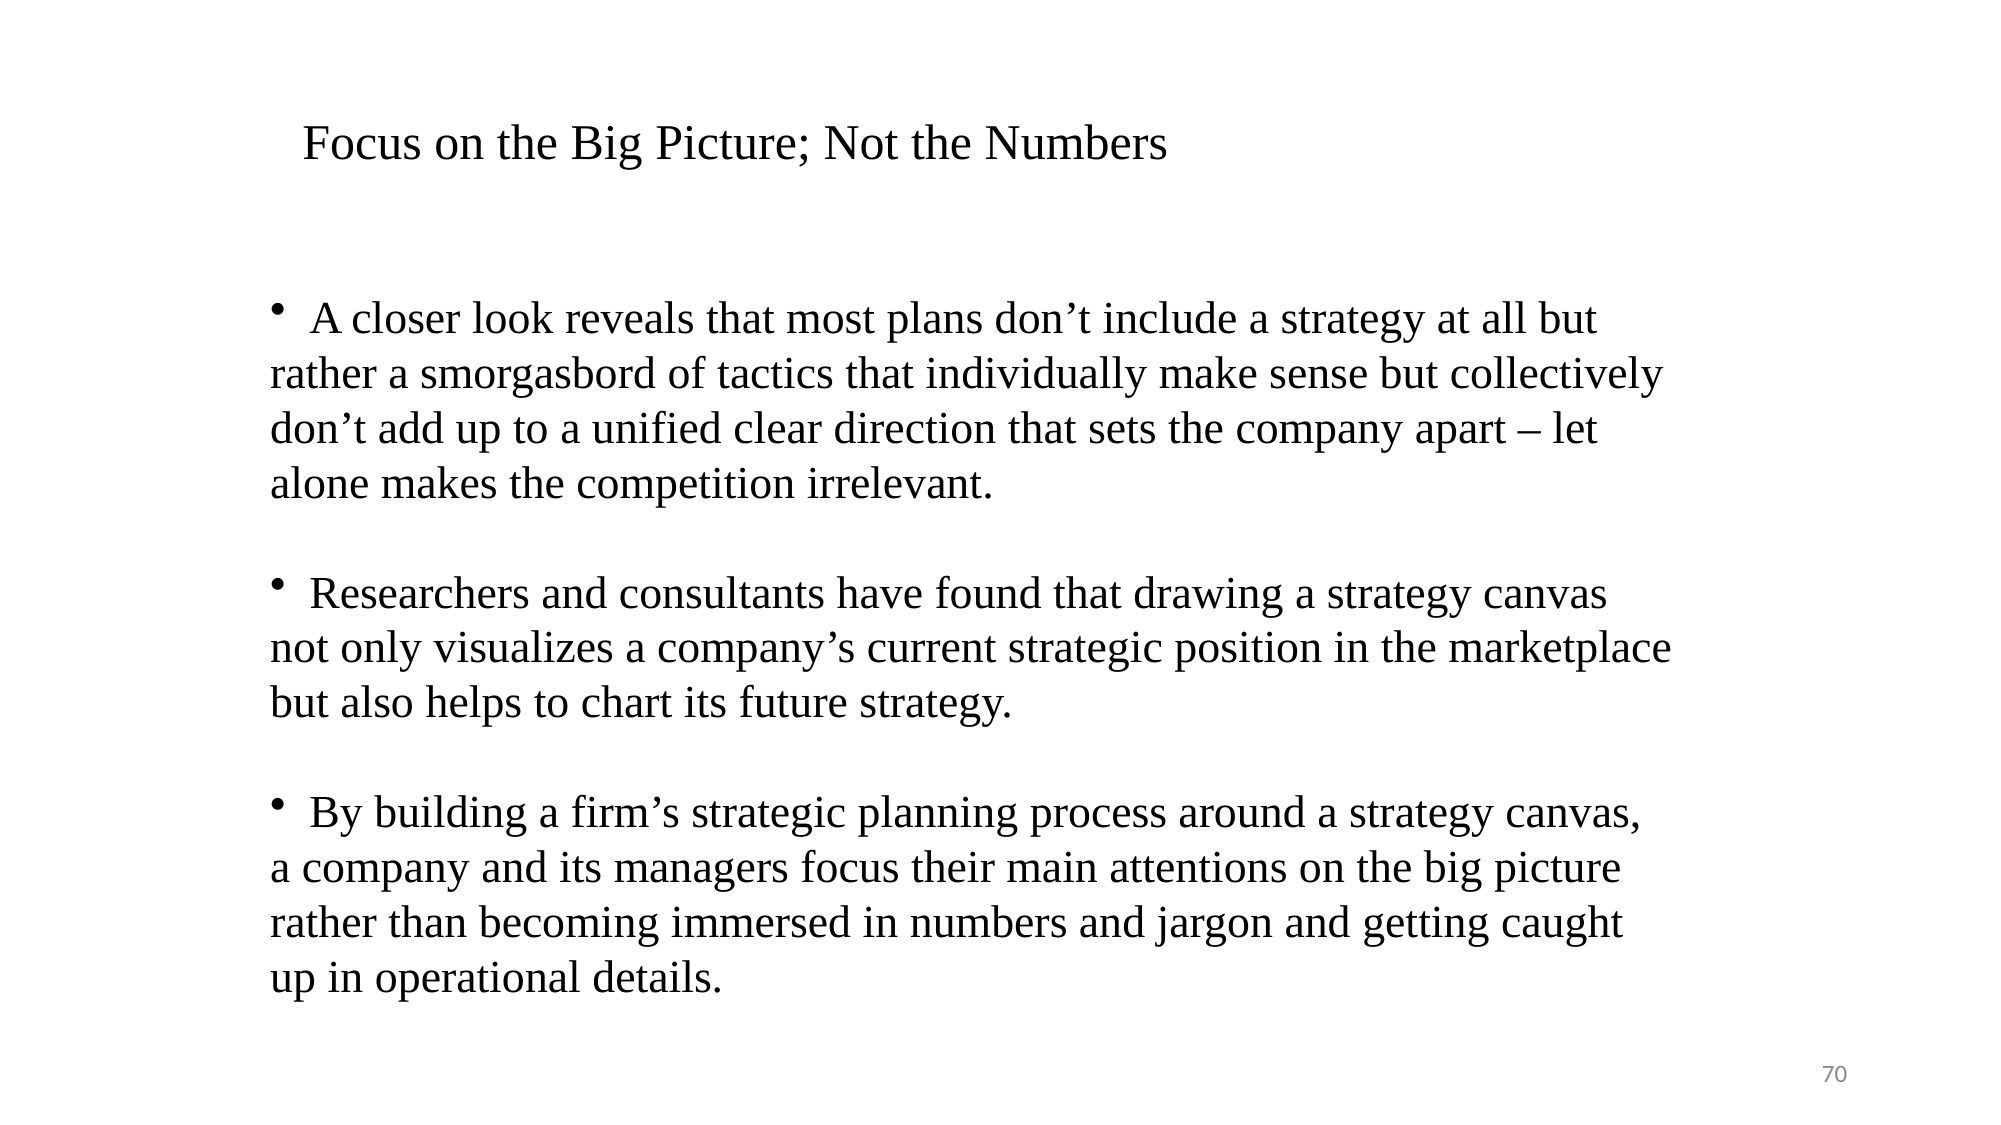

Focus on the Big Picture; Not the Numbers
  A closer look reveals that most plans don’t include a strategy at all but
rather a smorgasbord of tactics that individually make sense but collectively
don’t add up to a unified clear direction that sets the company apart – let
alone makes the competition irrelevant.

  Researchers and consultants have found that drawing a strategy canvas
not only visualizes a company’s current strategic position in the marketplace
but also helps to chart its future strategy.

  By building a firm’s strategic planning process around a strategy canvas,
a company and its managers focus their main attentions on the big picture
rather than becoming immersed in numbers and jargon and getting caught
up in operational details.

70